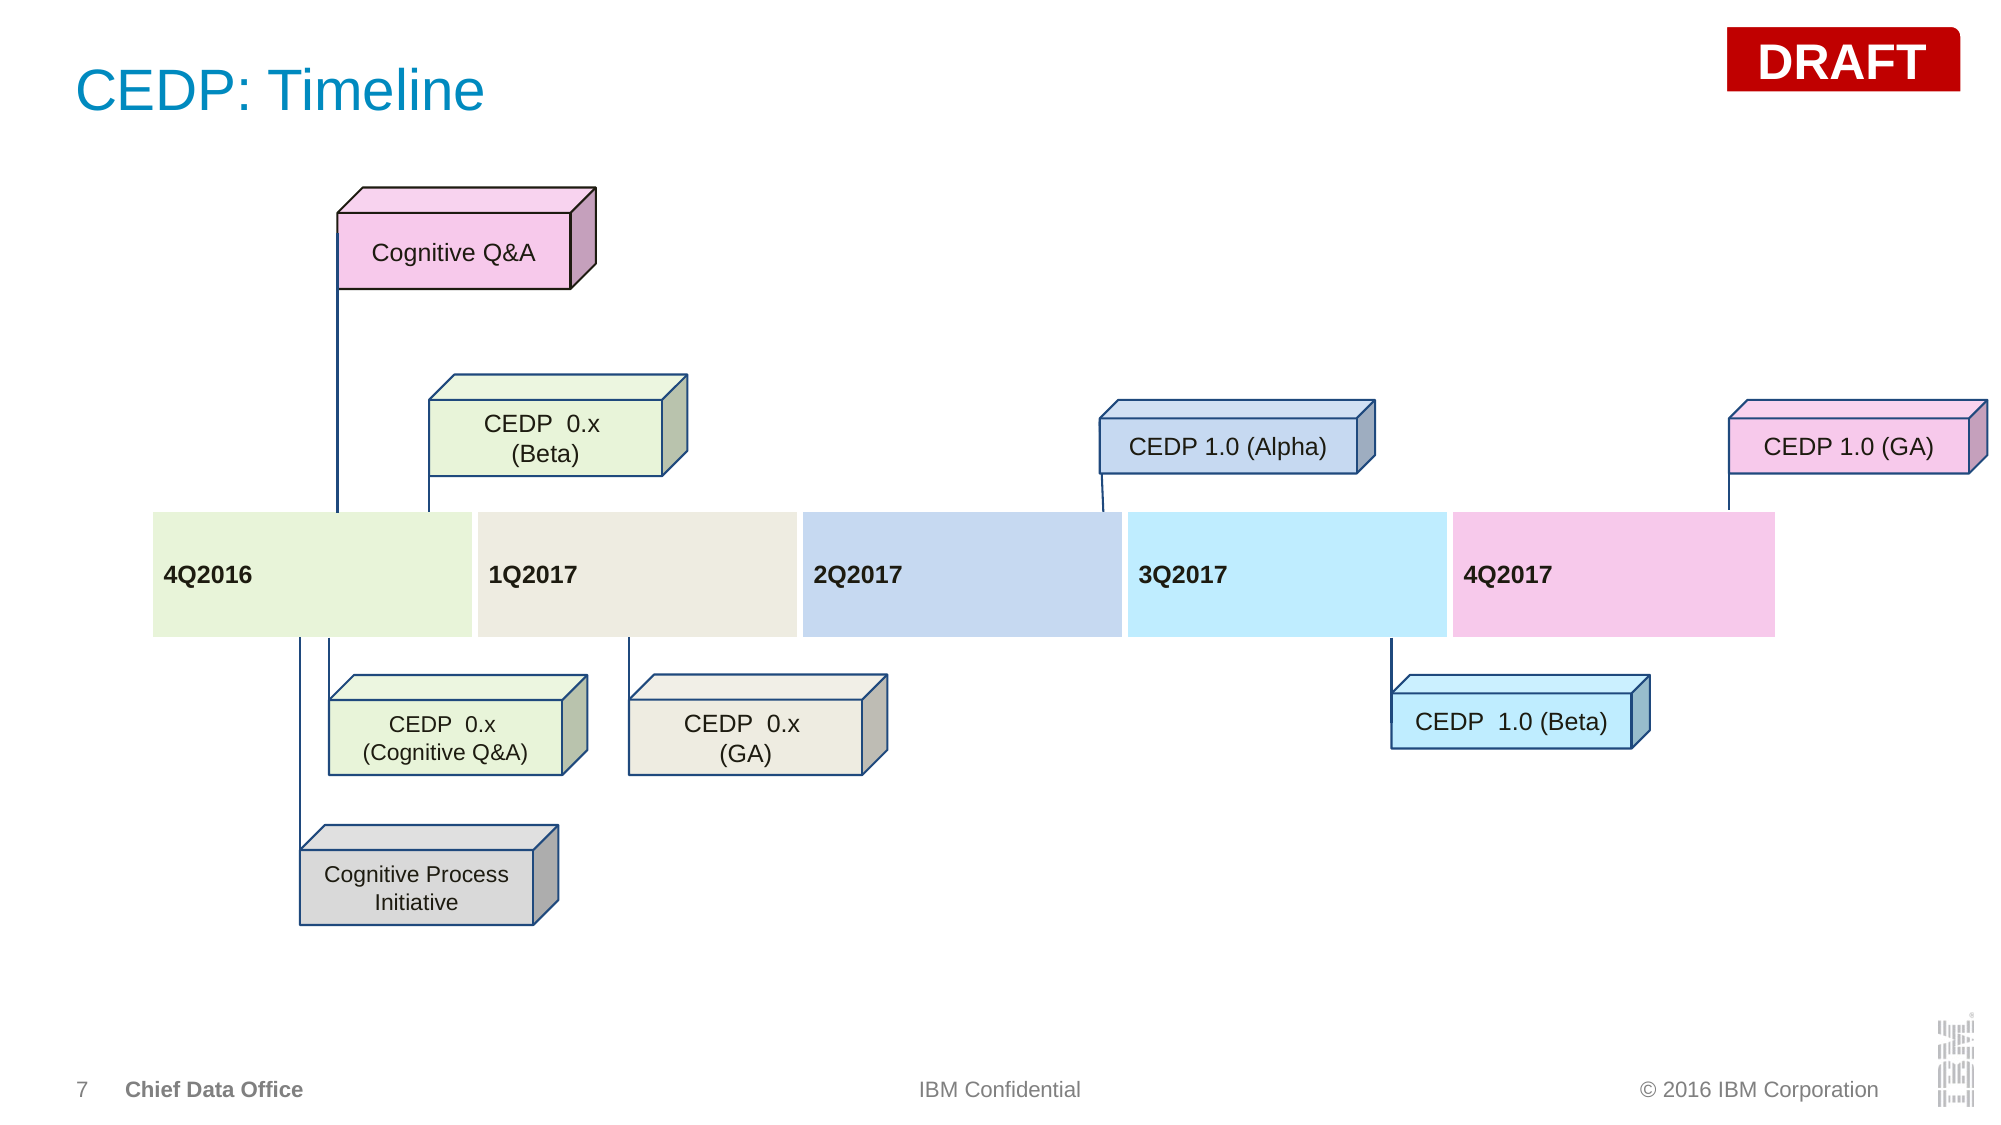

# CEDP: Timeline
Cognitive Q&A
CEDP  0.x
(Beta)
CEDP 1.0 (Alpha)
CEDP 1.0 (GA)
| 4Q2016 | 1Q2017 | 2Q2017 | 3Q2017 | 4Q2017 |
| --- | --- | --- | --- | --- |
CEDP  0.x
(GA)
CEDP  0.x
(Cognitive Q&A)
CEDP  1.0 (Beta)
Cognitive Process Initiative